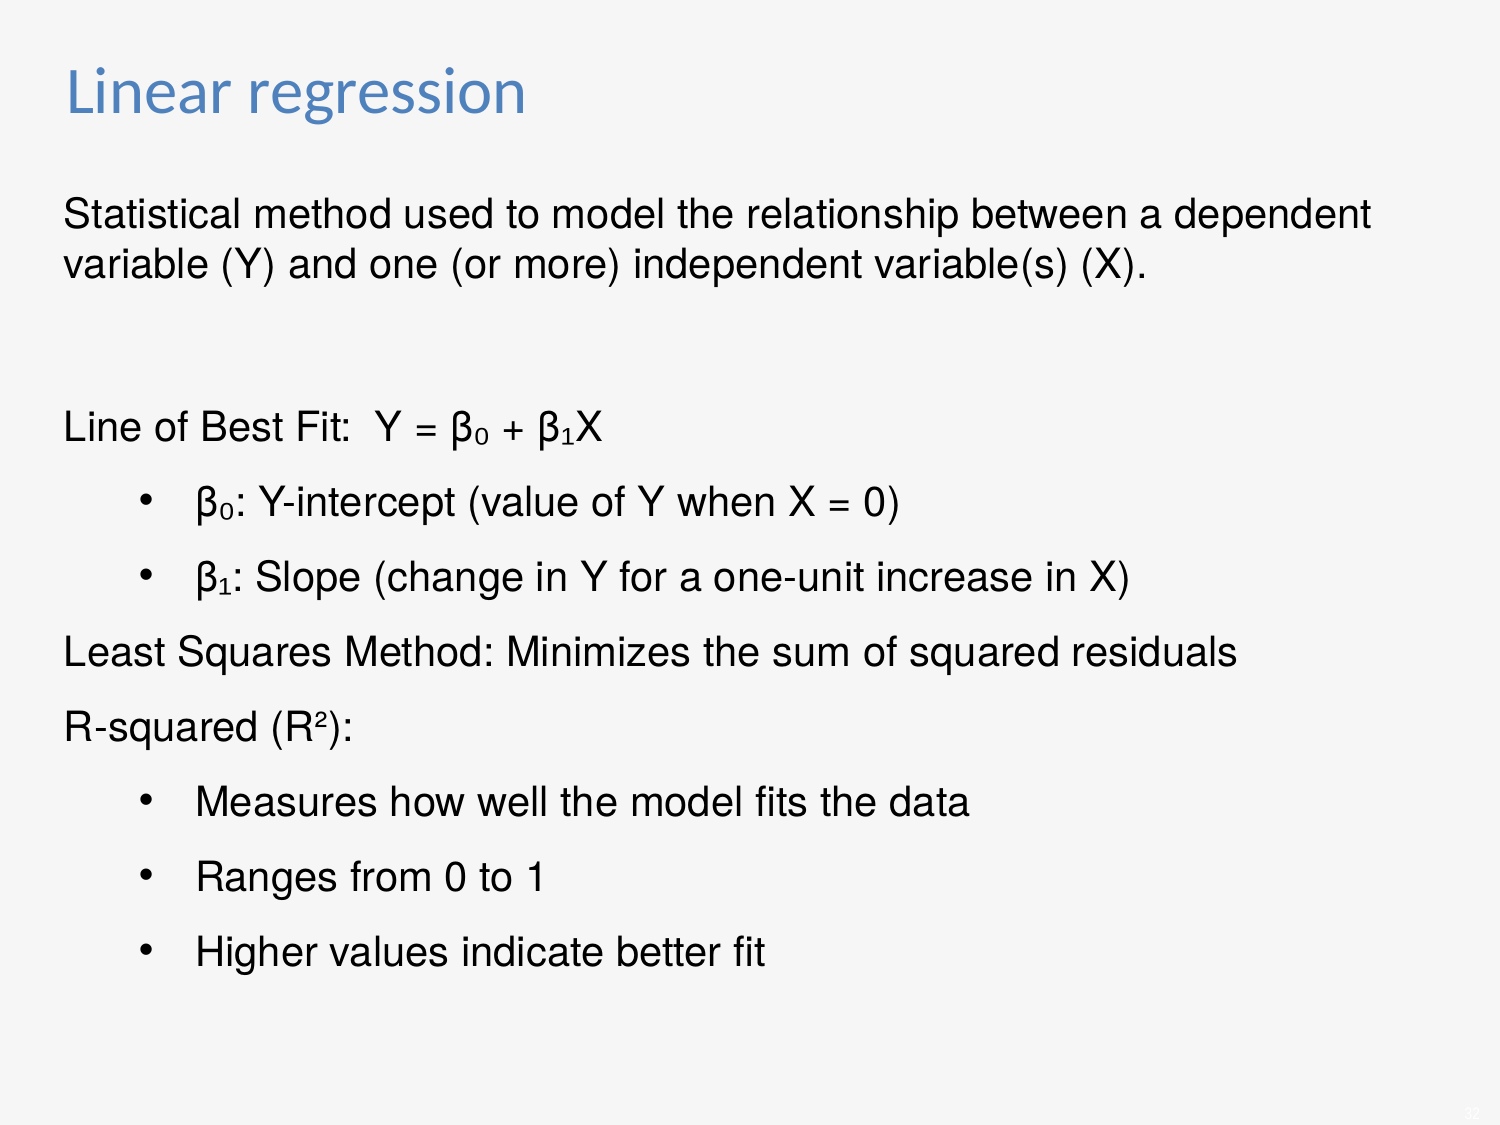

# Linear regression
Statistical method used to model the relationship between a dependent variable (Y) and one (or more) independent variable(s) (X).
Line of Best Fit:  Y = β₀ + β₁X
β₀: Y-intercept (value of Y when X = 0)
β₁: Slope (change in Y for a one-unit increase in X)
Least Squares Method: Minimizes the sum of squared residuals
R-squared (R²):
Measures how well the model fits the data
Ranges from 0 to 1
Higher values indicate better fit
32